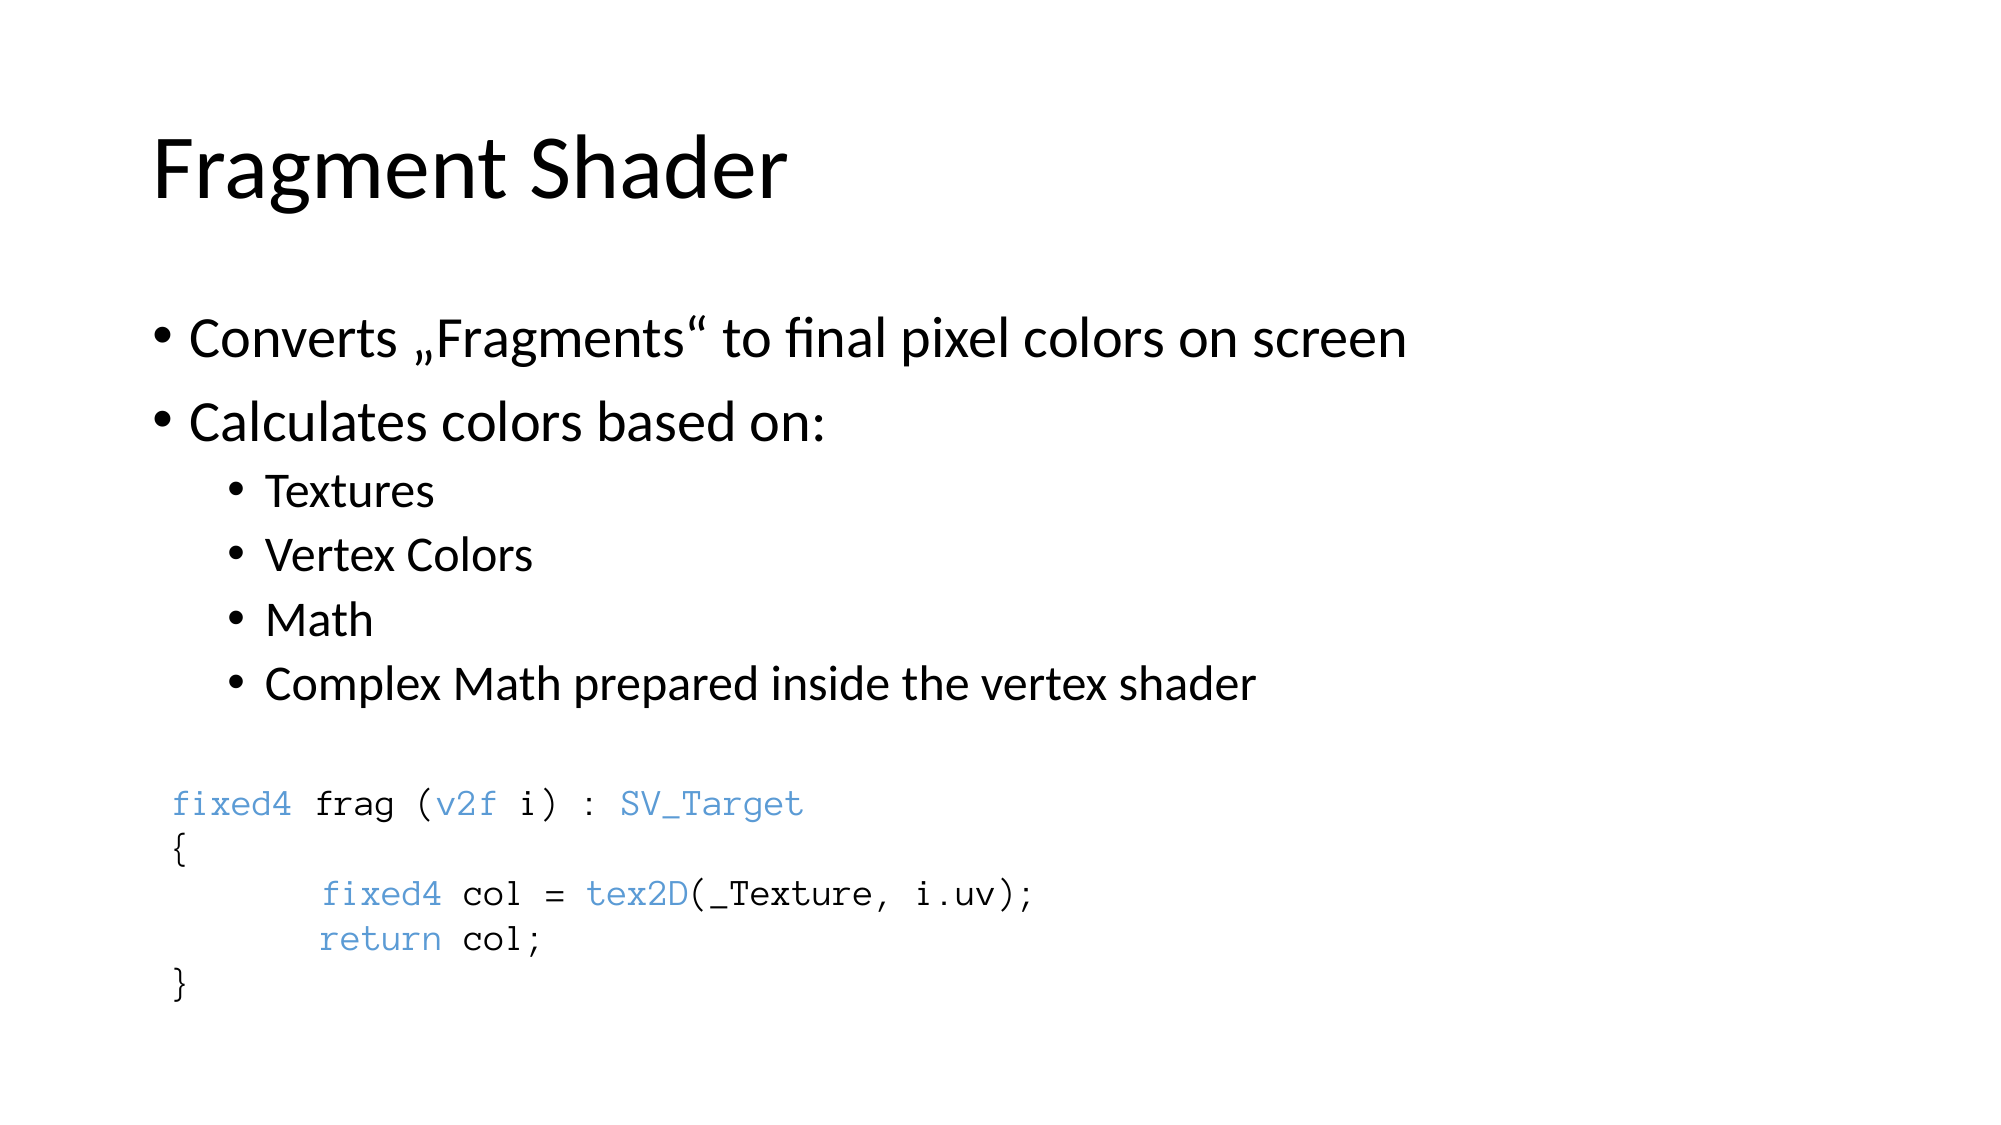

# Fragment Shader
Converts „Fragments“ to final pixel colors on screen
Calculates colors based on:
Textures
Vertex Colors
Math
Complex Math prepared inside the vertex shader
fixed4 frag (v2f i) : SV_Target
{
	fixed4 col = tex2D(_Texture, i.uv);
	return col;
}